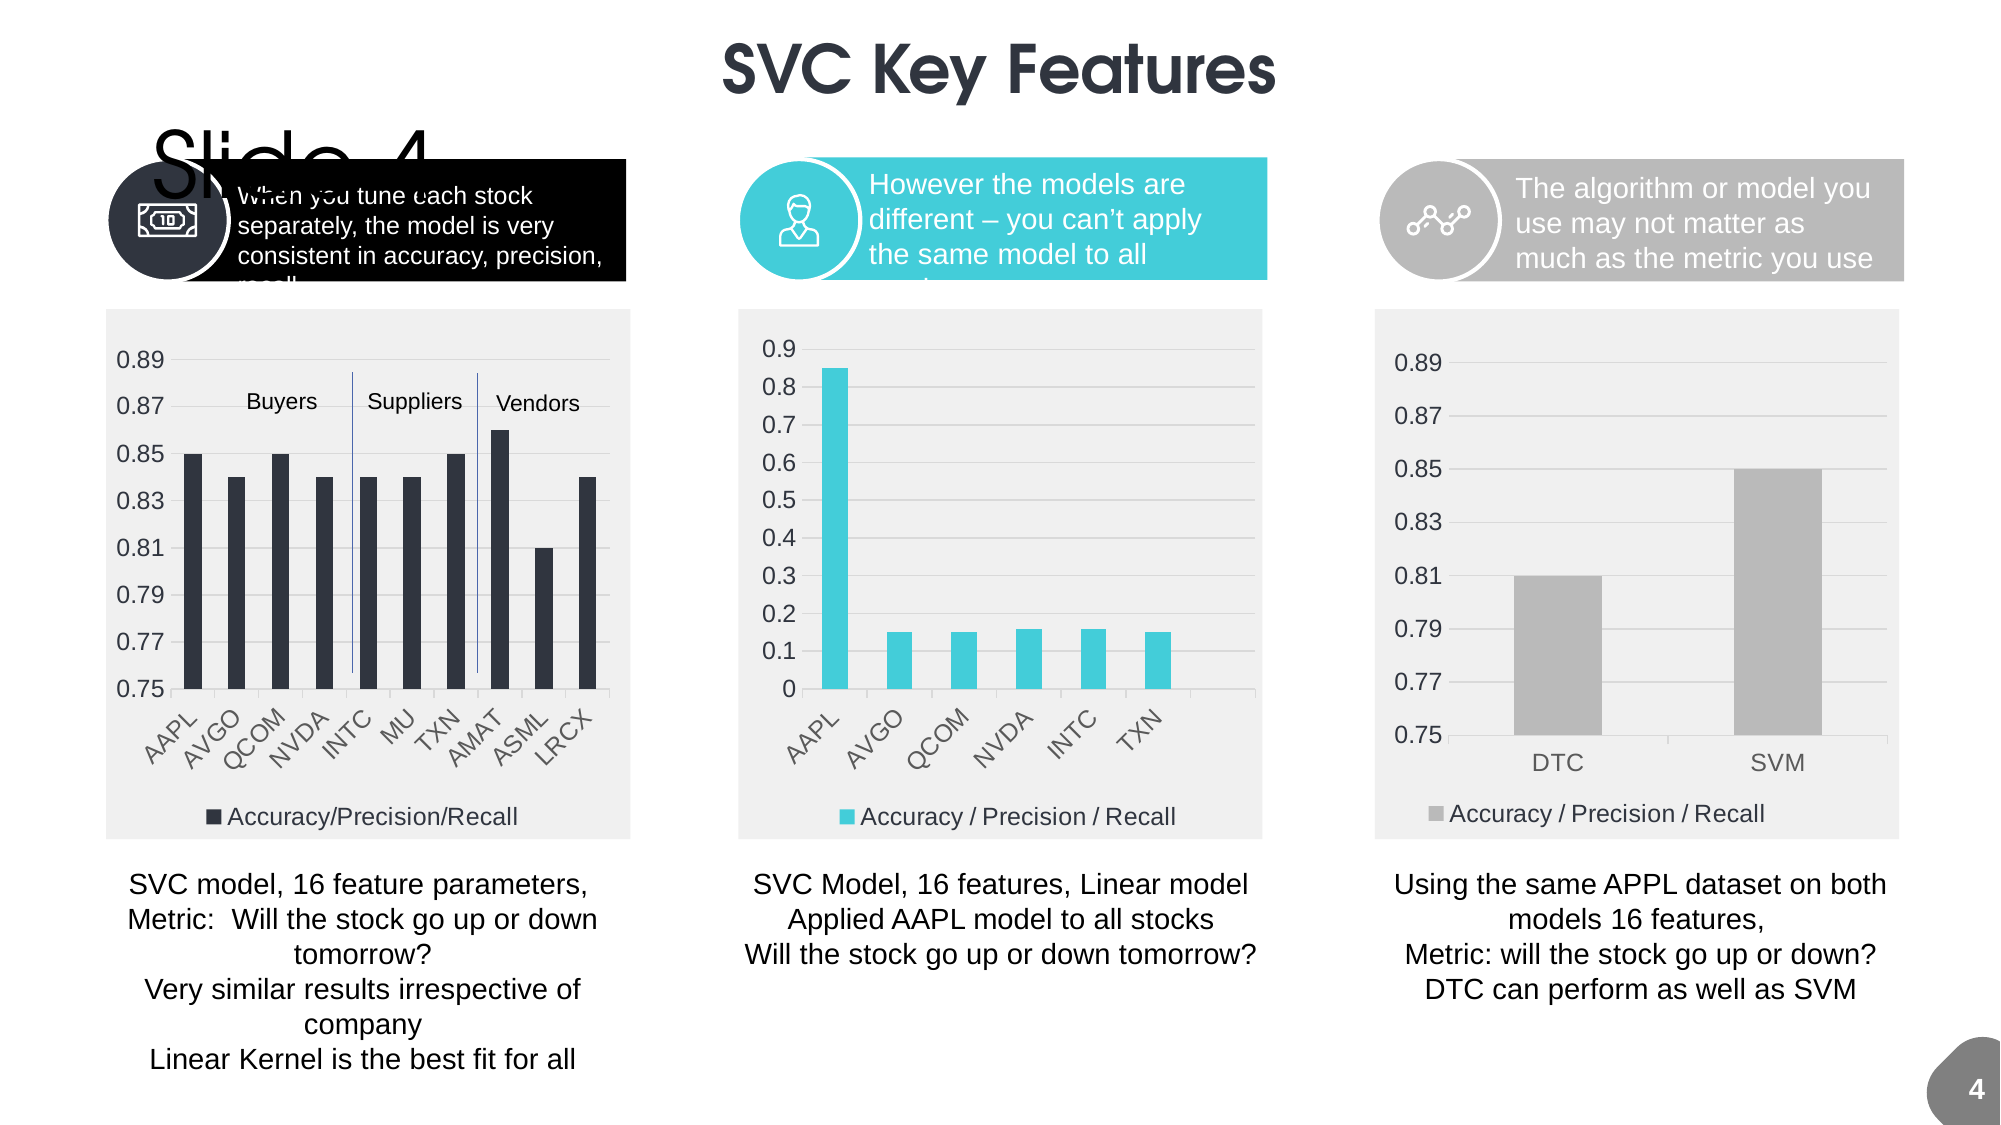

SVC Key Features
# Slide 4

However the models are different – you can’t apply the same model to all stocks
The algorithm or model you use may not matter as much as the metric you use
When you tune each stock separately, the model is very consistent in accuracy, precision, recall

### Chart

| Category | Accuracy/Precision/Recall |
|---|---|
| AAPL | 0.85 |
| AVGO | 0.84 |
| QCOM | 0.85 |
| NVDA | 0.84 |
| INTC | 0.84 |
| MU | 0.84 |
| TXN | 0.85 |
| AMAT | 0.86 |
| ASML | 0.81 |
| LRCX | 0.84 |
SVC model, 16 feature parameters,
Metric:  Will the stock go up or down tomorrow?
Very similar results irrespective of company
Linear Kernel is the best fit for all

### Chart

| Category | Accuracy / Precision / Recall |
|---|---|
| AAPL | 0.85 |
| AVGO | 0.15 |
| QCOM | 0.15 |
| NVDA | 0.16 |
| INTC | 0.16 |
| TXN | 0.15 |
SVC Model, 16 features, Linear model
Applied AAPL model to all stocks
Will the stock go up or down tomorrow?

### Chart

| Category | Accuracy / Precision / Recall |
|---|---|
| DTC | 0.81 |
| SVM | 0.85 |
Using the same APPL dataset on both models 16 features,
Metric: will the stock go up or down?
DTC can perform as well as SVM
Buyers
Suppliers
Vendors

4